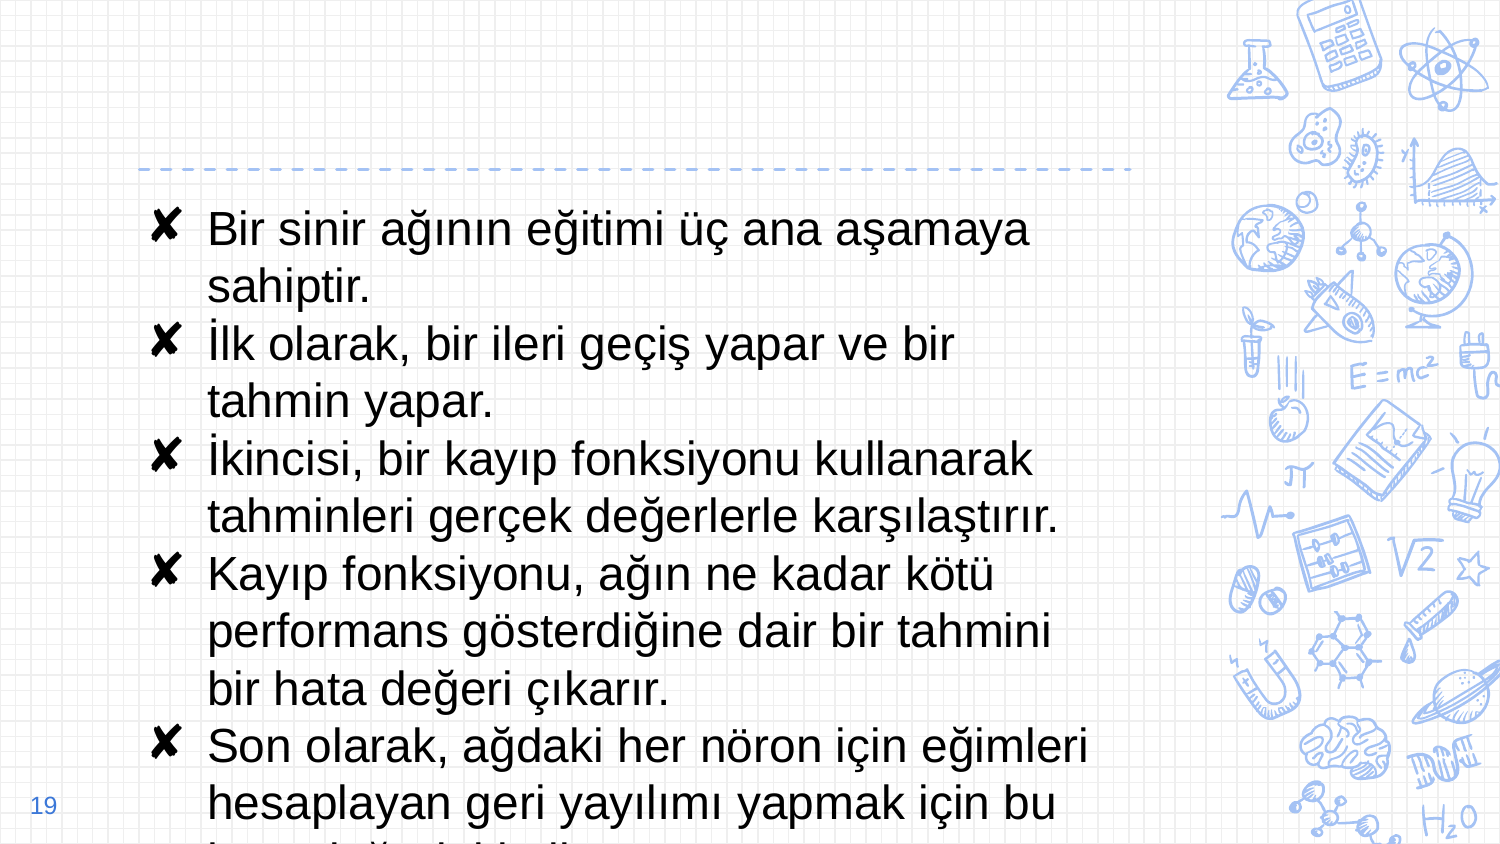

Bir sinir ağının eğitimi üç ana aşamaya sahiptir.
İlk olarak, bir ileri geçiş yapar ve bir tahmin yapar.
İkincisi, bir kayıp fonksiyonu kullanarak tahminleri gerçek değerlerle karşılaştırır.
Kayıp fonksiyonu, ağın ne kadar kötü performans gösterdiğine dair bir tahmini bir hata değeri çıkarır.
Son olarak, ağdaki her nöron için eğimleri hesaplayan geri yayılımı yapmak için bu hata değerini kullanır.

19